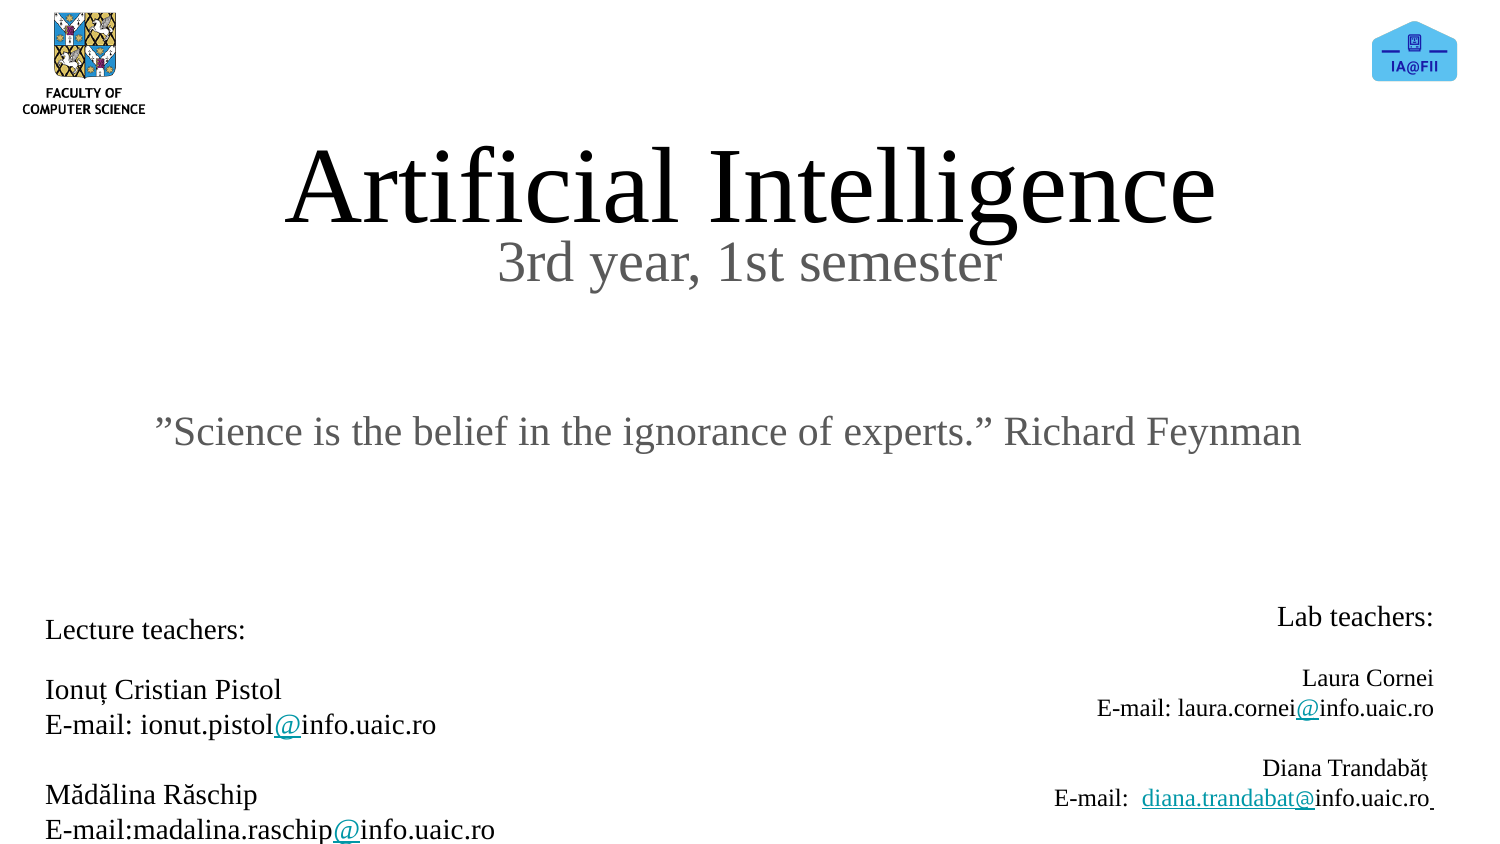

# Artificial Intelligence
3rd year, 1st semester
”Science is the belief in the ignorance of experts.” Richard Feynman

Lab teachers:

Laura Cornei
E-mail: laura.cornei@info.uaic.ro

Diana Trandabăț
E-mail:  diana.trandabat@info.uaic.ro

Lecture teachers:

Ionuț Cristian Pistol
E-mail: ionut.pistol@info.uaic.ro

Mădălina Răschip
E-mail:madalina.raschip@info.uaic.ro